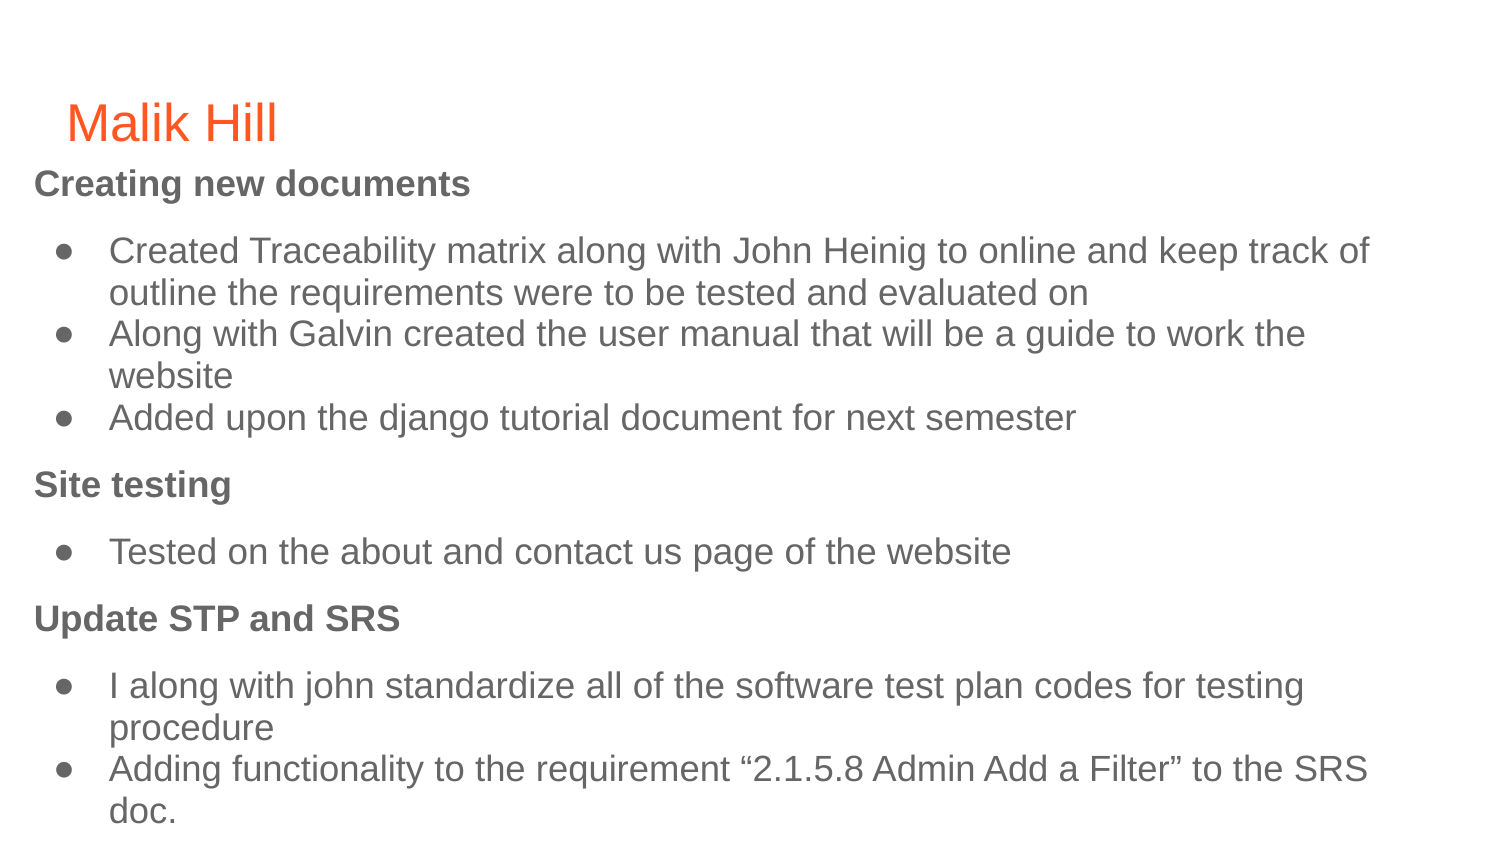

# Malik Hill
Creating new documents
Created Traceability matrix along with John Heinig to online and keep track of outline the requirements were to be tested and evaluated on
Along with Galvin created the user manual that will be a guide to work the website
Added upon the django tutorial document for next semester
Site testing
Tested on the about and contact us page of the website
Update STP and SRS
I along with john standardize all of the software test plan codes for testing procedure
Adding functionality to the requirement “2.1.5.8 Admin Add a Filter” to the SRS doc.